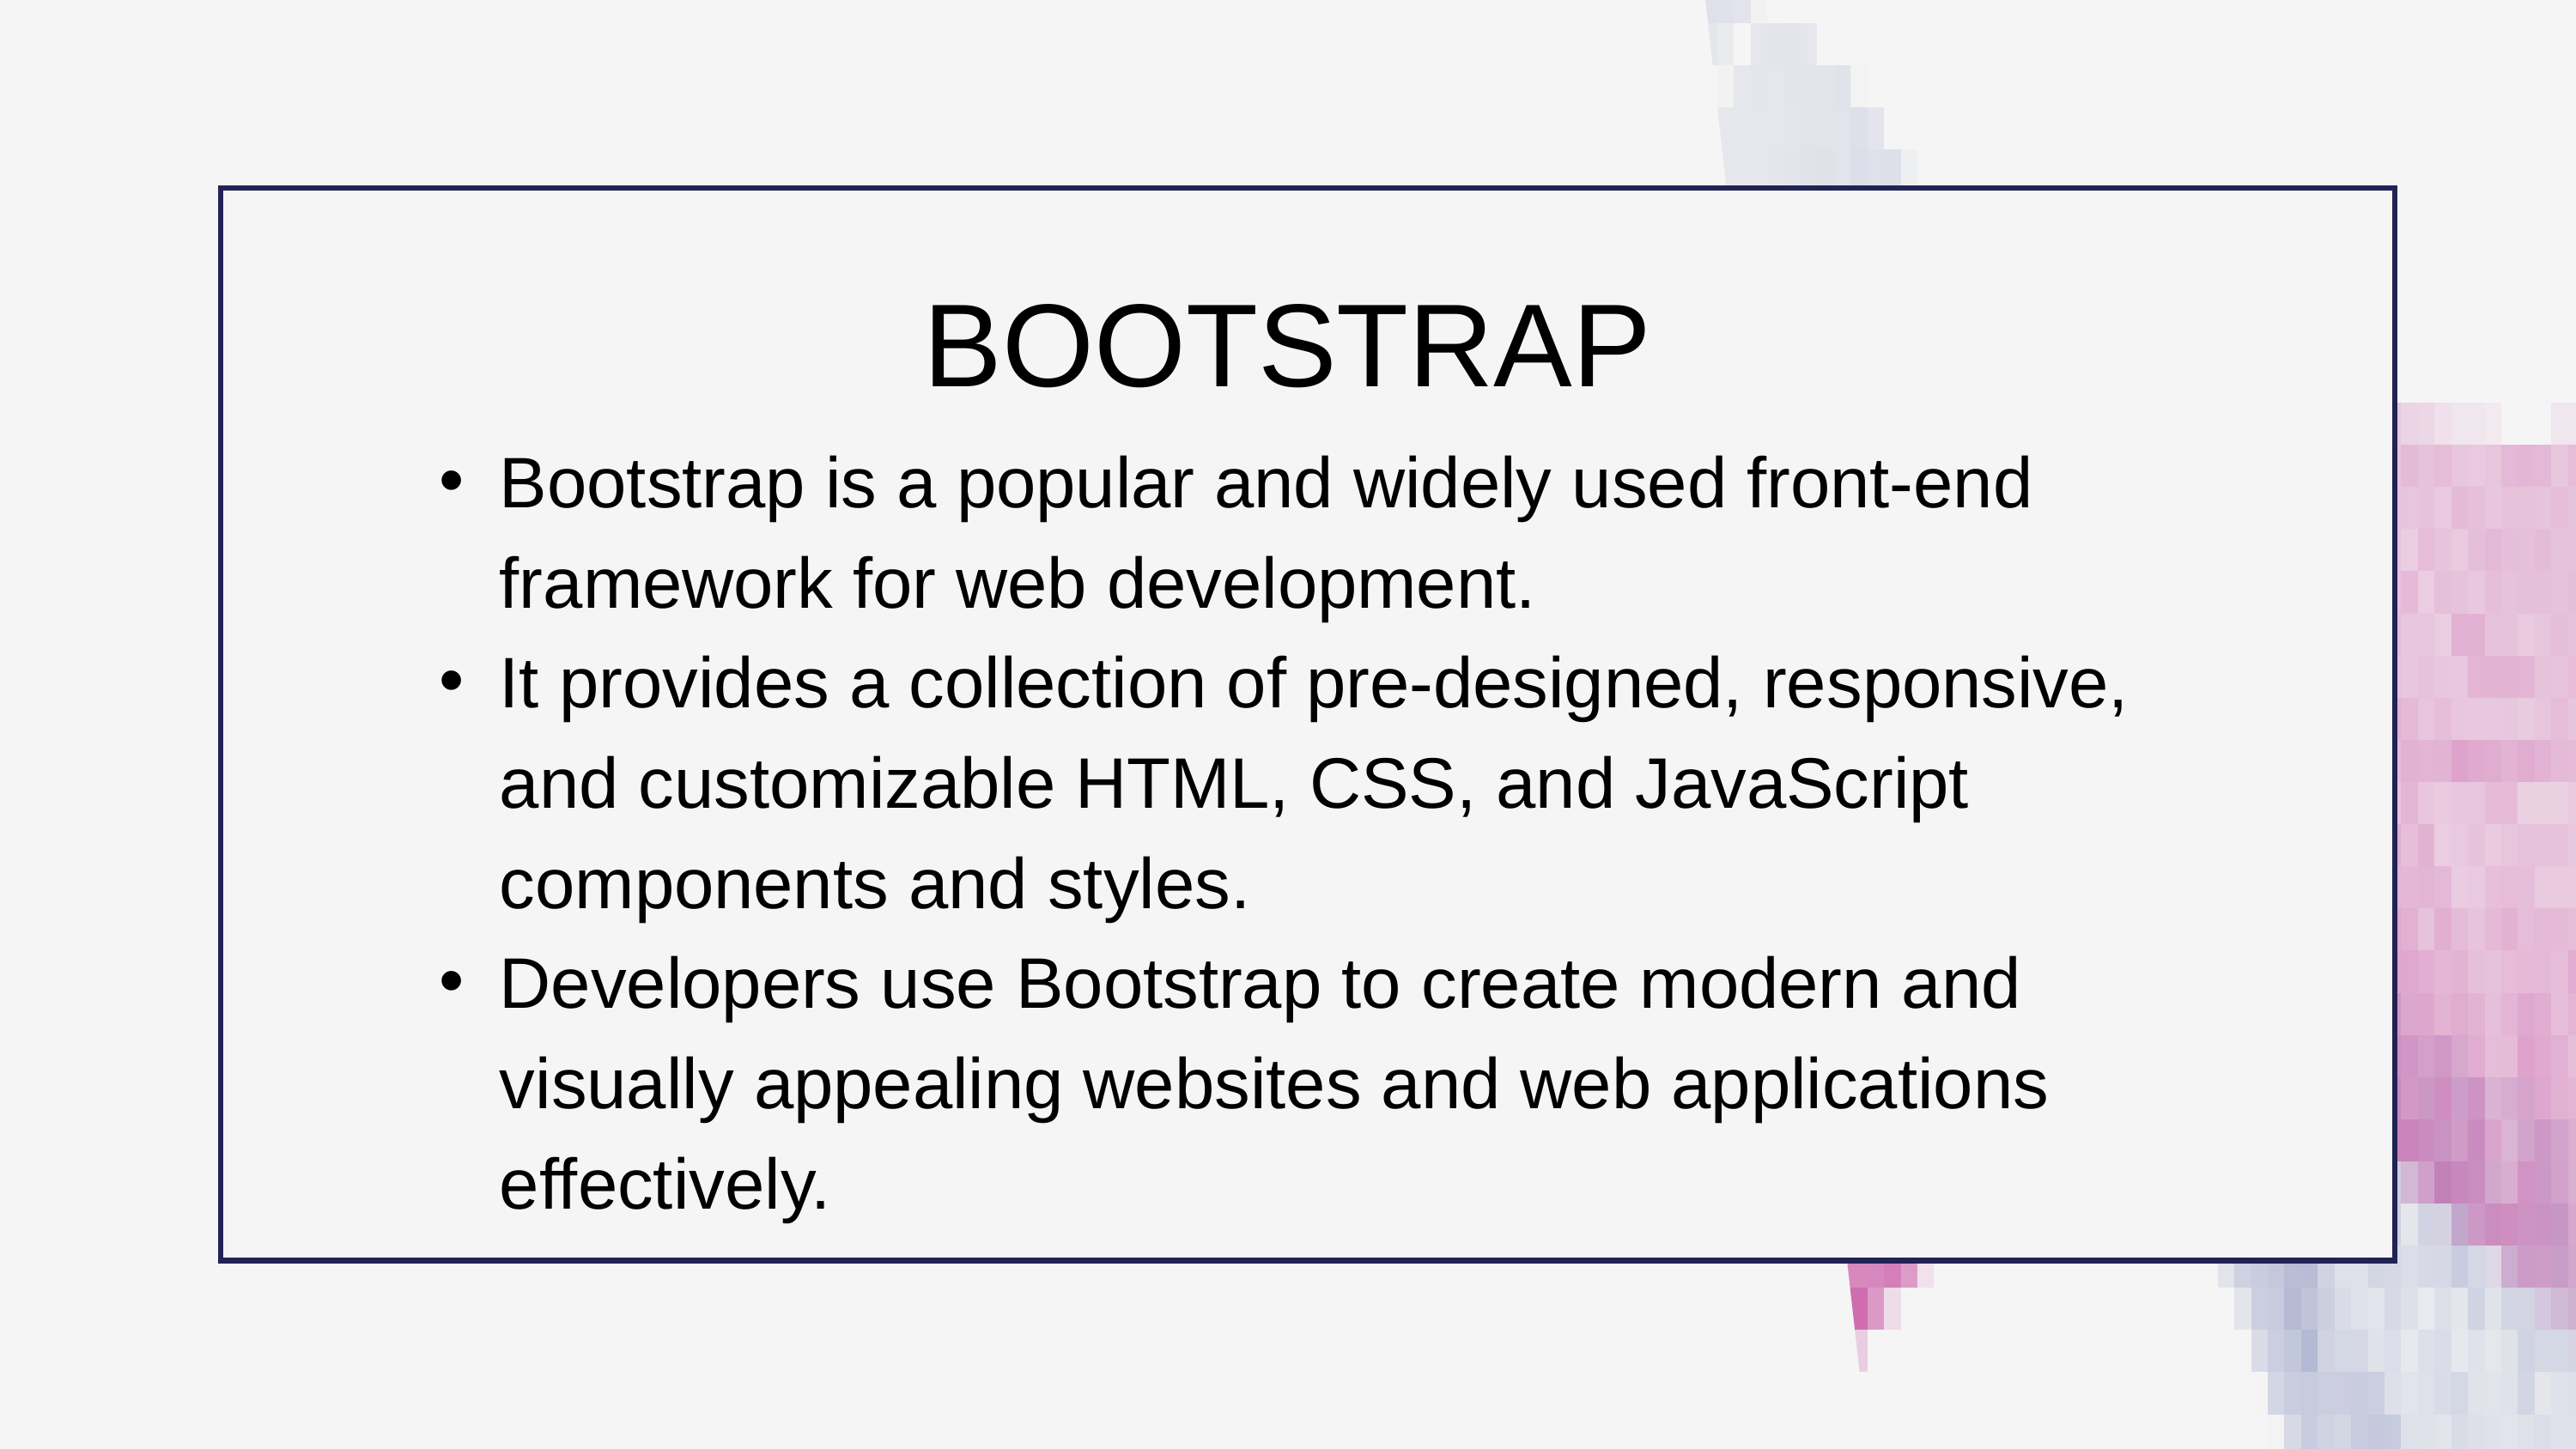

BOOTSTRAP

Bootstrap is a popular and widely used front-end framework for web development.
It provides a collection of pre-designed, responsive, and customizable HTML, CSS, and JavaScript components and styles.
Developers use Bootstrap to create modern and visually appealing websites and web applications effectively.